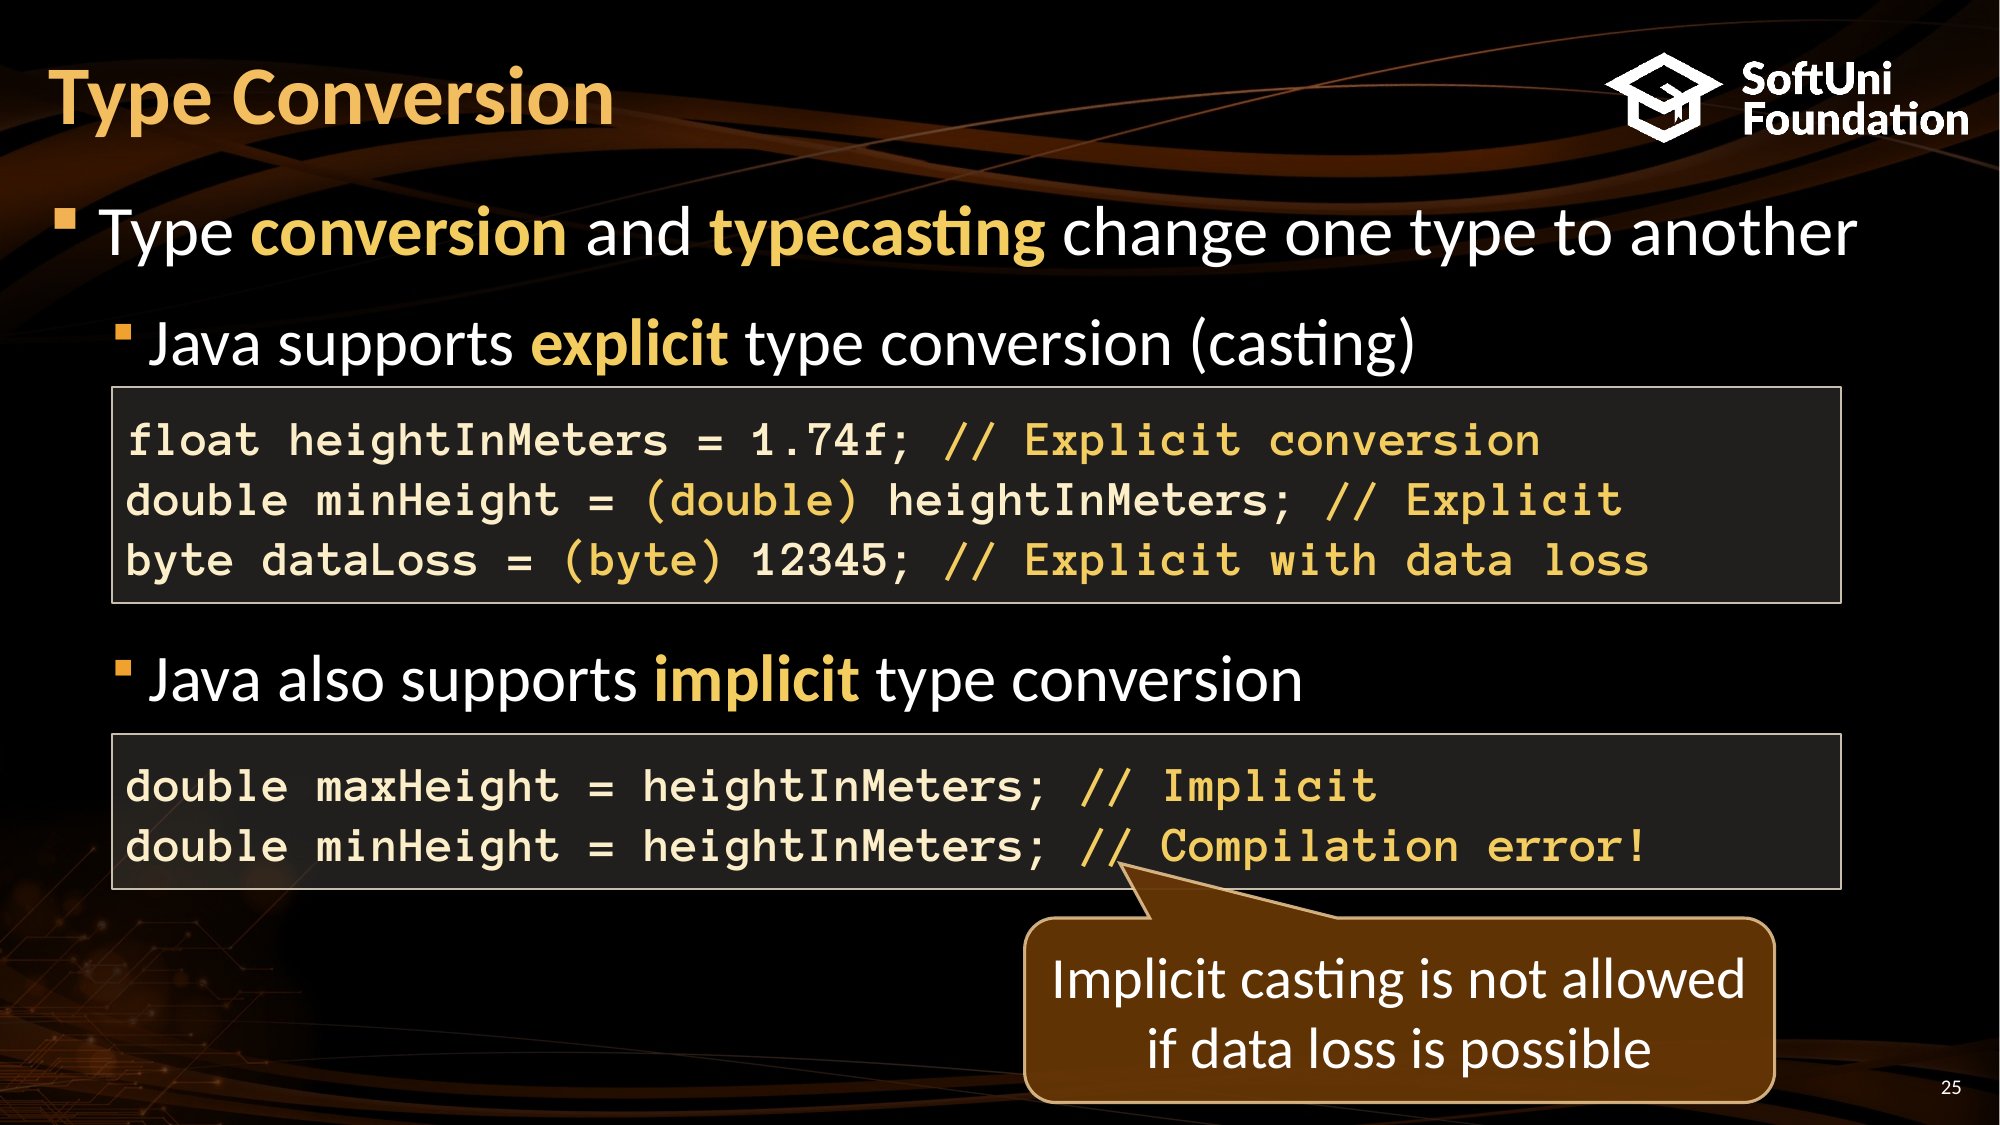

# Type Conversion
Type conversion and typecasting change one type to another
Java supports explicit type conversion (casting)

Java also supports implicit type conversion

float heightInMeters = 1.74f; // Explicit conversion
double minHeight = (double) heightInMeters; // Explicit
byte dataLoss = (byte) 12345; // Explicit with data loss
double maxHeight = heightInMeters; // Implicit
double minHeight = heightInMeters; // Compilation error!
Implicit casting is not allowed if data loss is possible
25